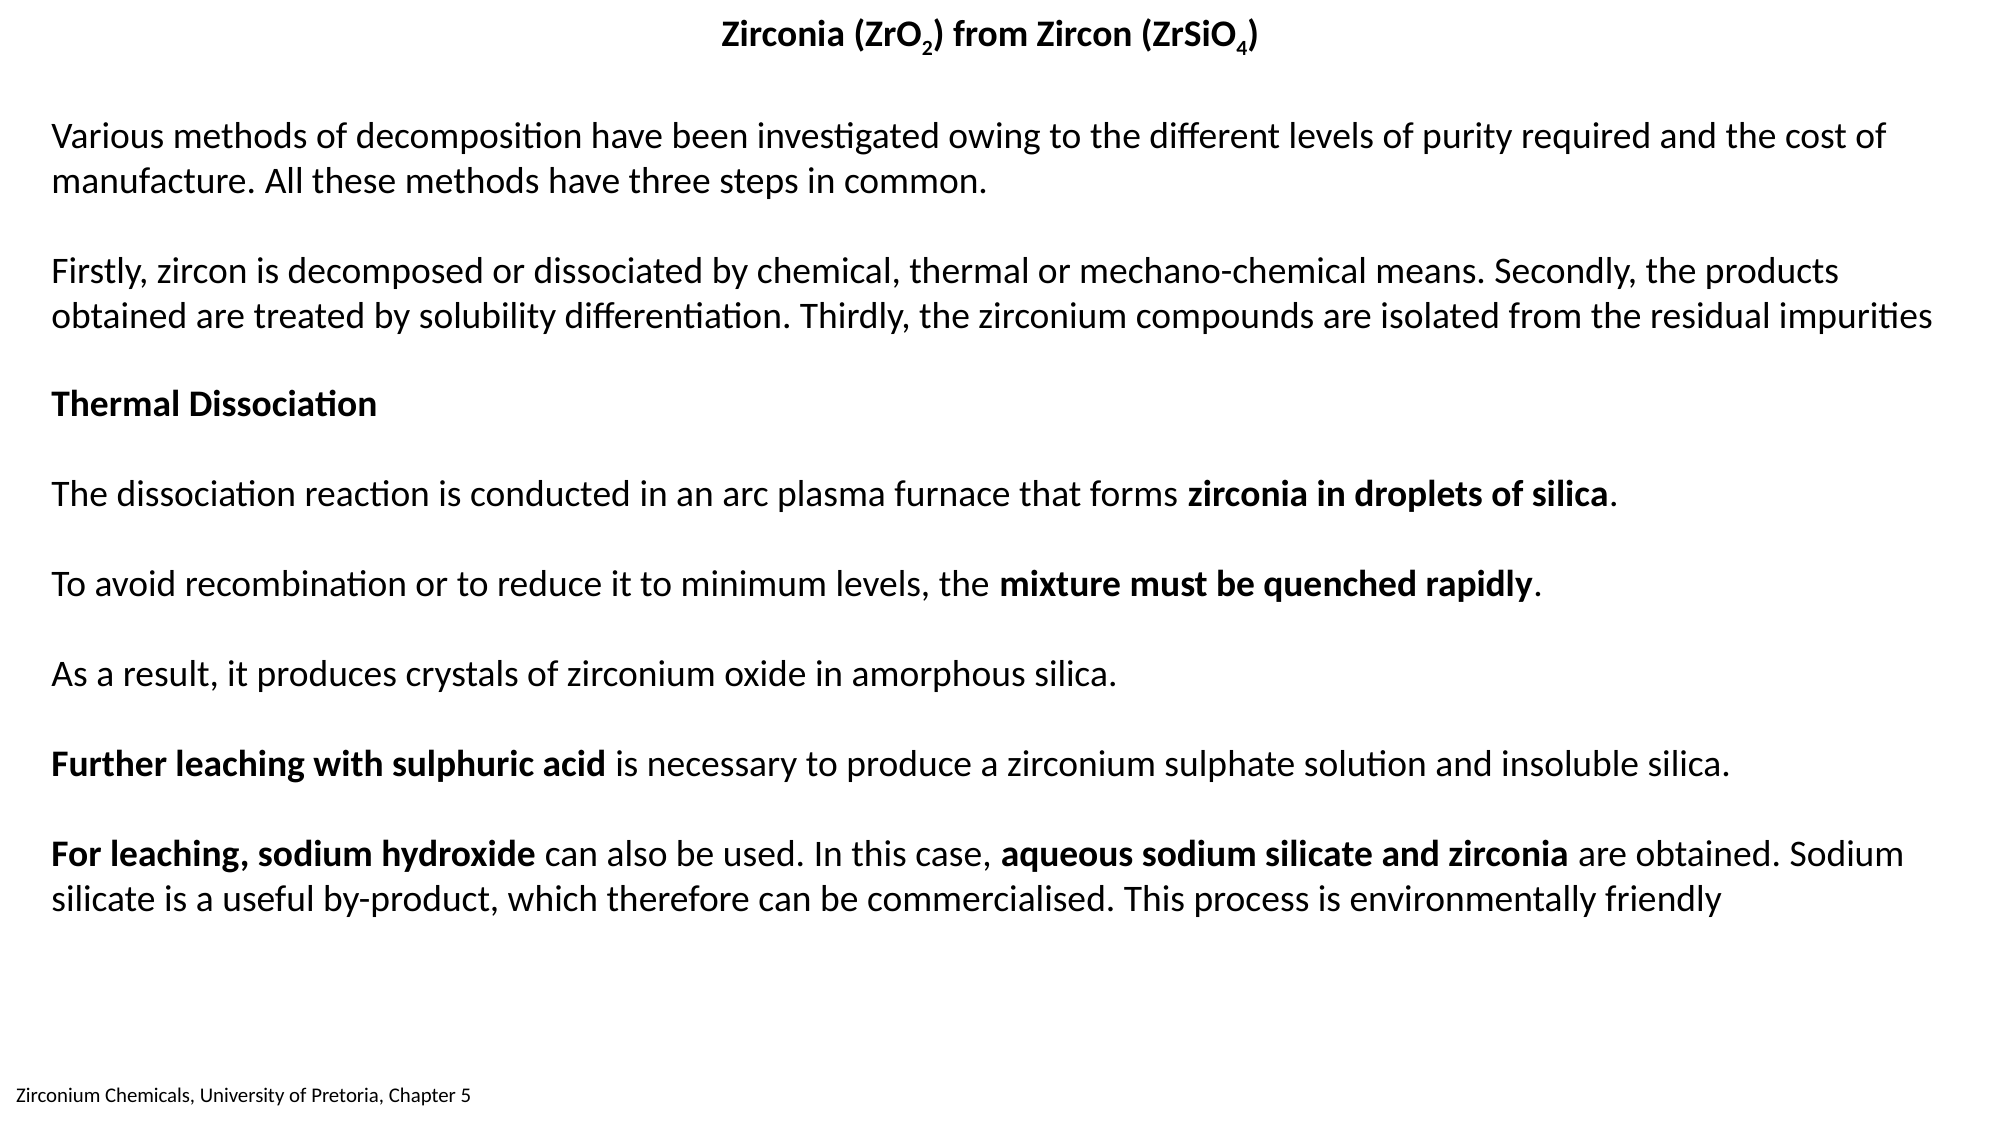

Zirconia (ZrO2) from Zircon (ZrSiO4)
Various methods of decomposition have been investigated owing to the different levels of purity required and the cost of manufacture. All these methods have three steps in common.

Firstly, zircon is decomposed or dissociated by chemical, thermal or mechano-chemical means. Secondly, the products obtained are treated by solubility differentiation. Thirdly, the zirconium compounds are isolated from the residual impurities
Thermal Dissociation

The dissociation reaction is conducted in an arc plasma furnace that forms zirconia in droplets of silica.

To avoid recombination or to reduce it to minimum levels, the mixture must be quenched rapidly.

As a result, it produces crystals of zirconium oxide in amorphous silica.

Further leaching with sulphuric acid is necessary to produce a zirconium sulphate solution and insoluble silica.

For leaching, sodium hydroxide can also be used. In this case, aqueous sodium silicate and zirconia are obtained. Sodium silicate is a useful by-product, which therefore can be commercialised. This process is environmentally friendly
Zirconium Chemicals, University of Pretoria, Chapter 5